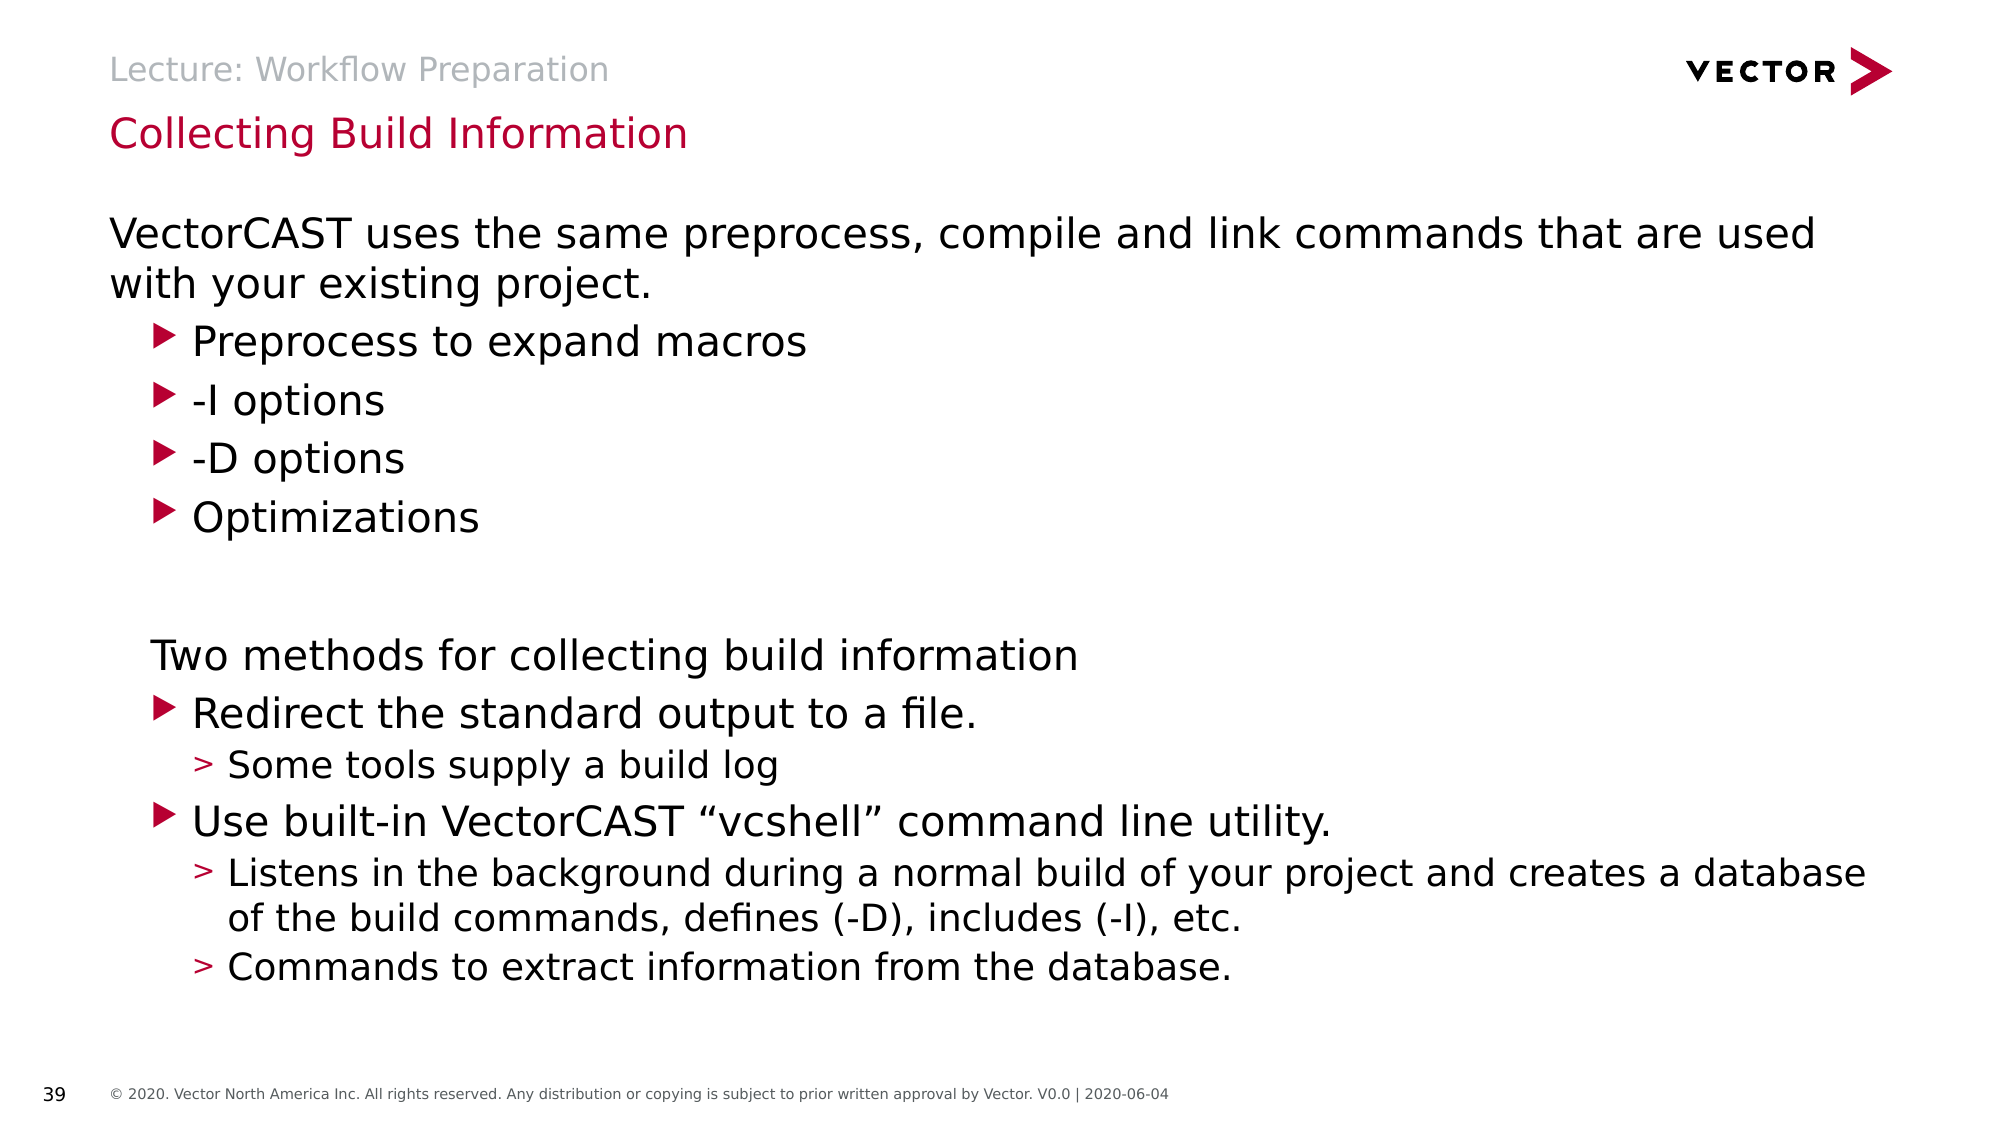

# Lecture: Workflow Preparation
Collecting Build Information
VectorCAST uses the same preprocess, compile and link commands that are used with your existing project.
Preprocess to expand macros
-I options
-D options
Optimizations

Two methods for collecting build information
Redirect the standard output to a file.
Some tools supply a build log
Use built-in VectorCAST “vcshell” command line utility.
Listens in the background during a normal build of your project and creates a database of the build commands, defines (-D), includes (-I), etc.
Commands to extract information from the database.